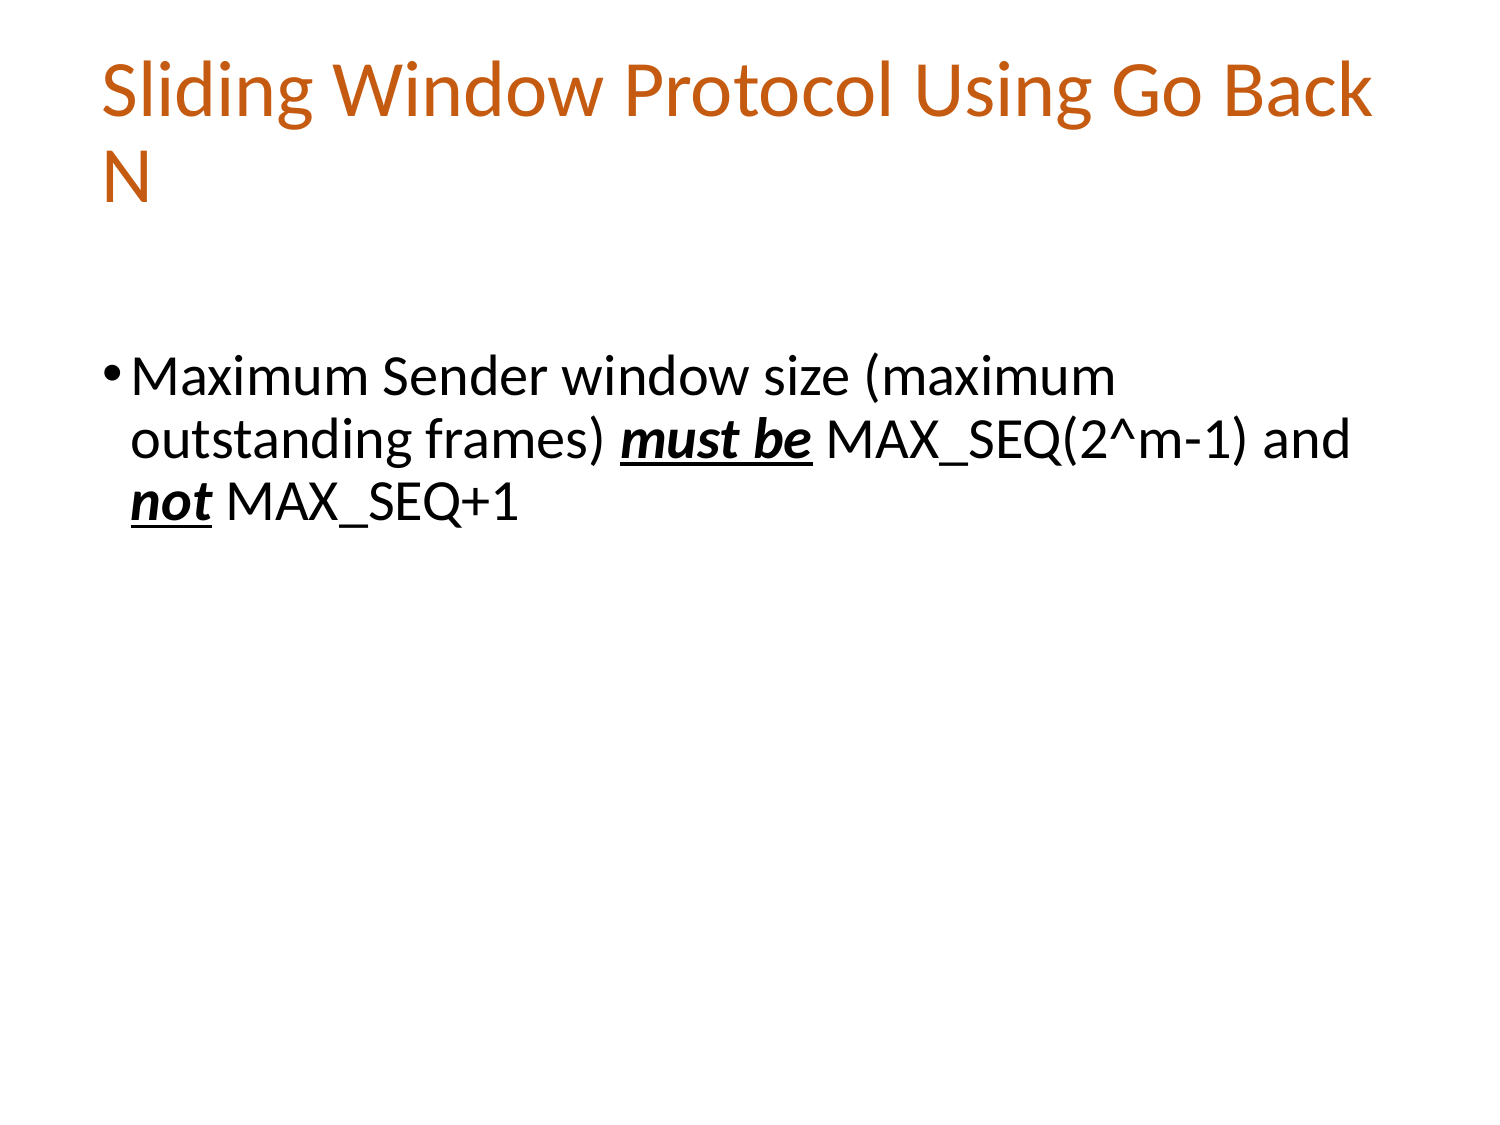

# Sliding Window Protocol Using Go Back N
Maximum Sender window size (maximum outstanding frames) must be MAX_SEQ(2^m-1) and not MAX_SEQ+1